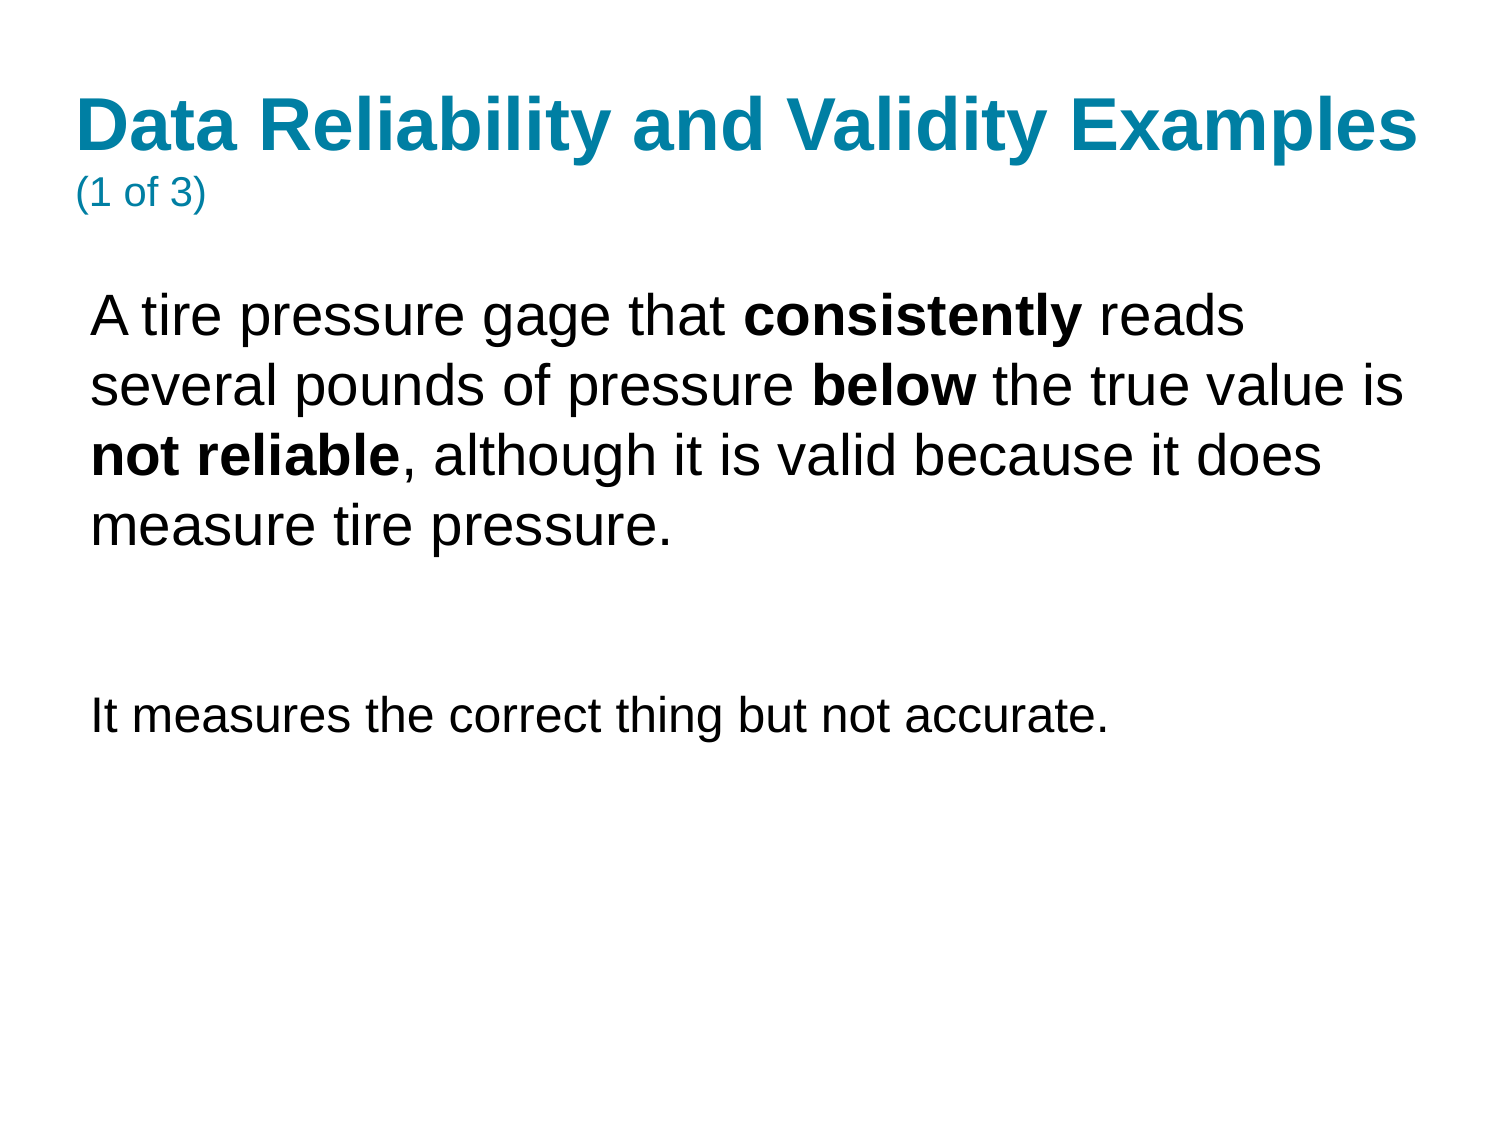

9/1/2021
19
# Data Reliability and Validity Examples (1 of 3)
A tire pressure gage that consistently reads several pounds of pressure below the true value is not reliable, although it is valid because it does measure tire pressure.

It measures the correct thing but not accurate.